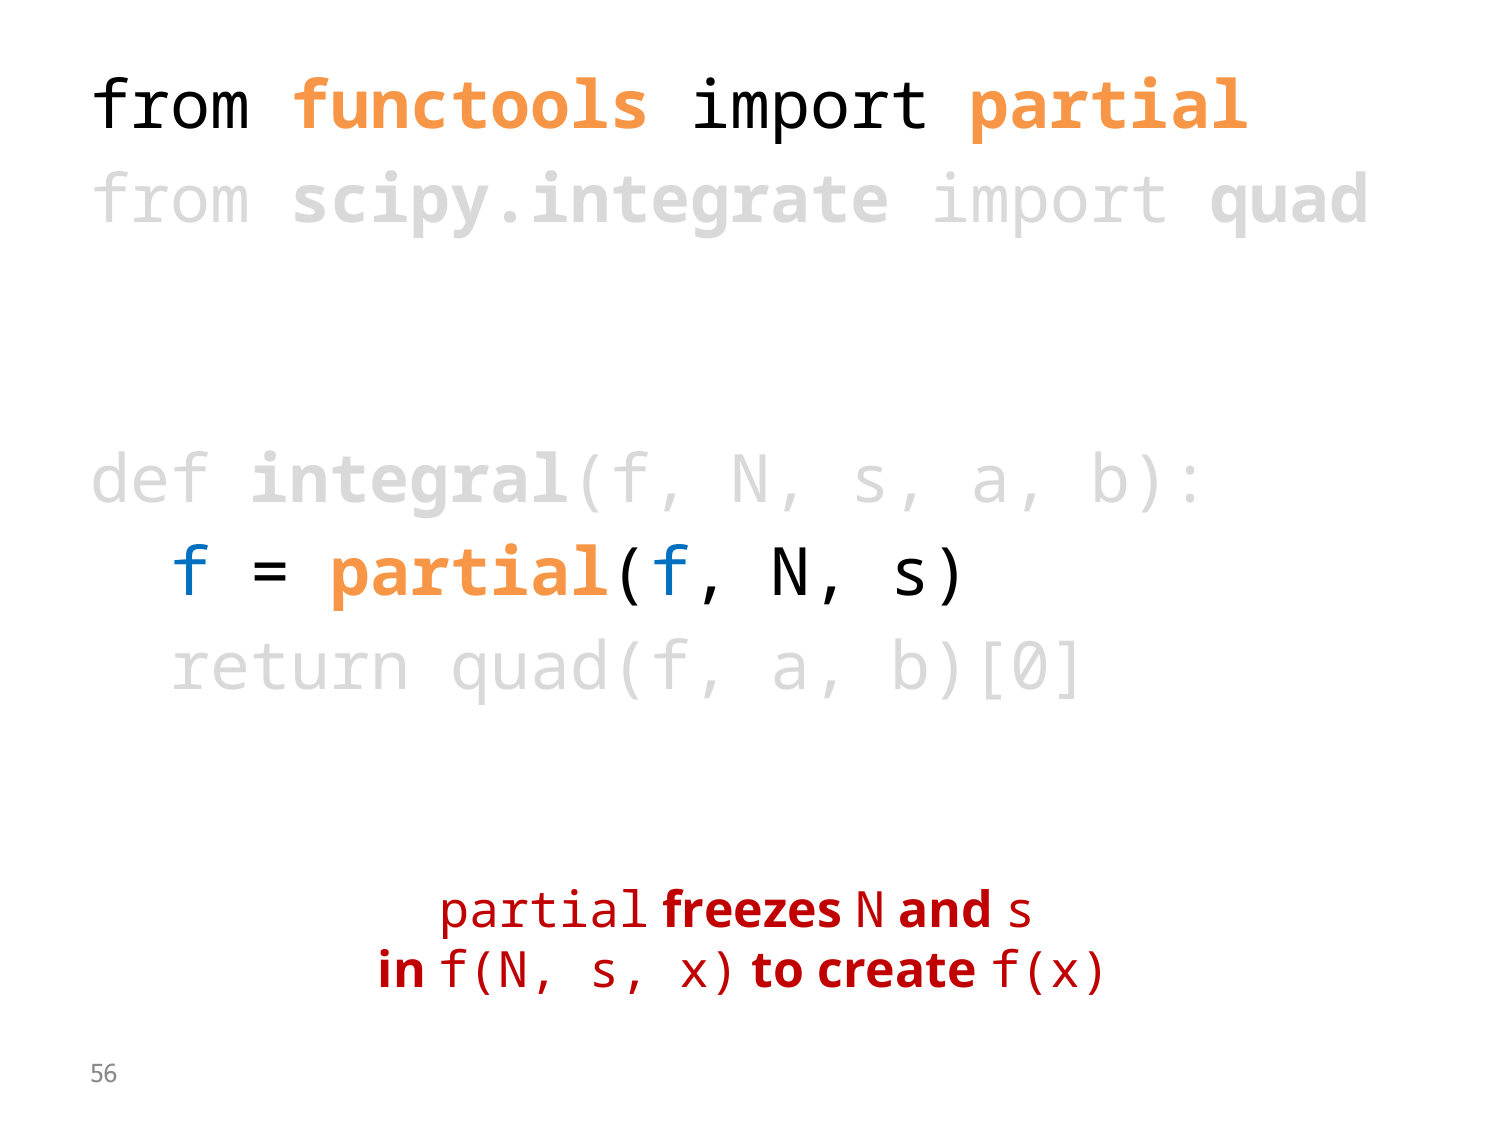

from functools import partial
from scipy.integrate import quad

def integral(f, N, s, a, b):
  f = partial(f, N, s)
  return quad(f, a, b)[0]
partial freezes N and s
in f(N, s, x) to create f(x)
56